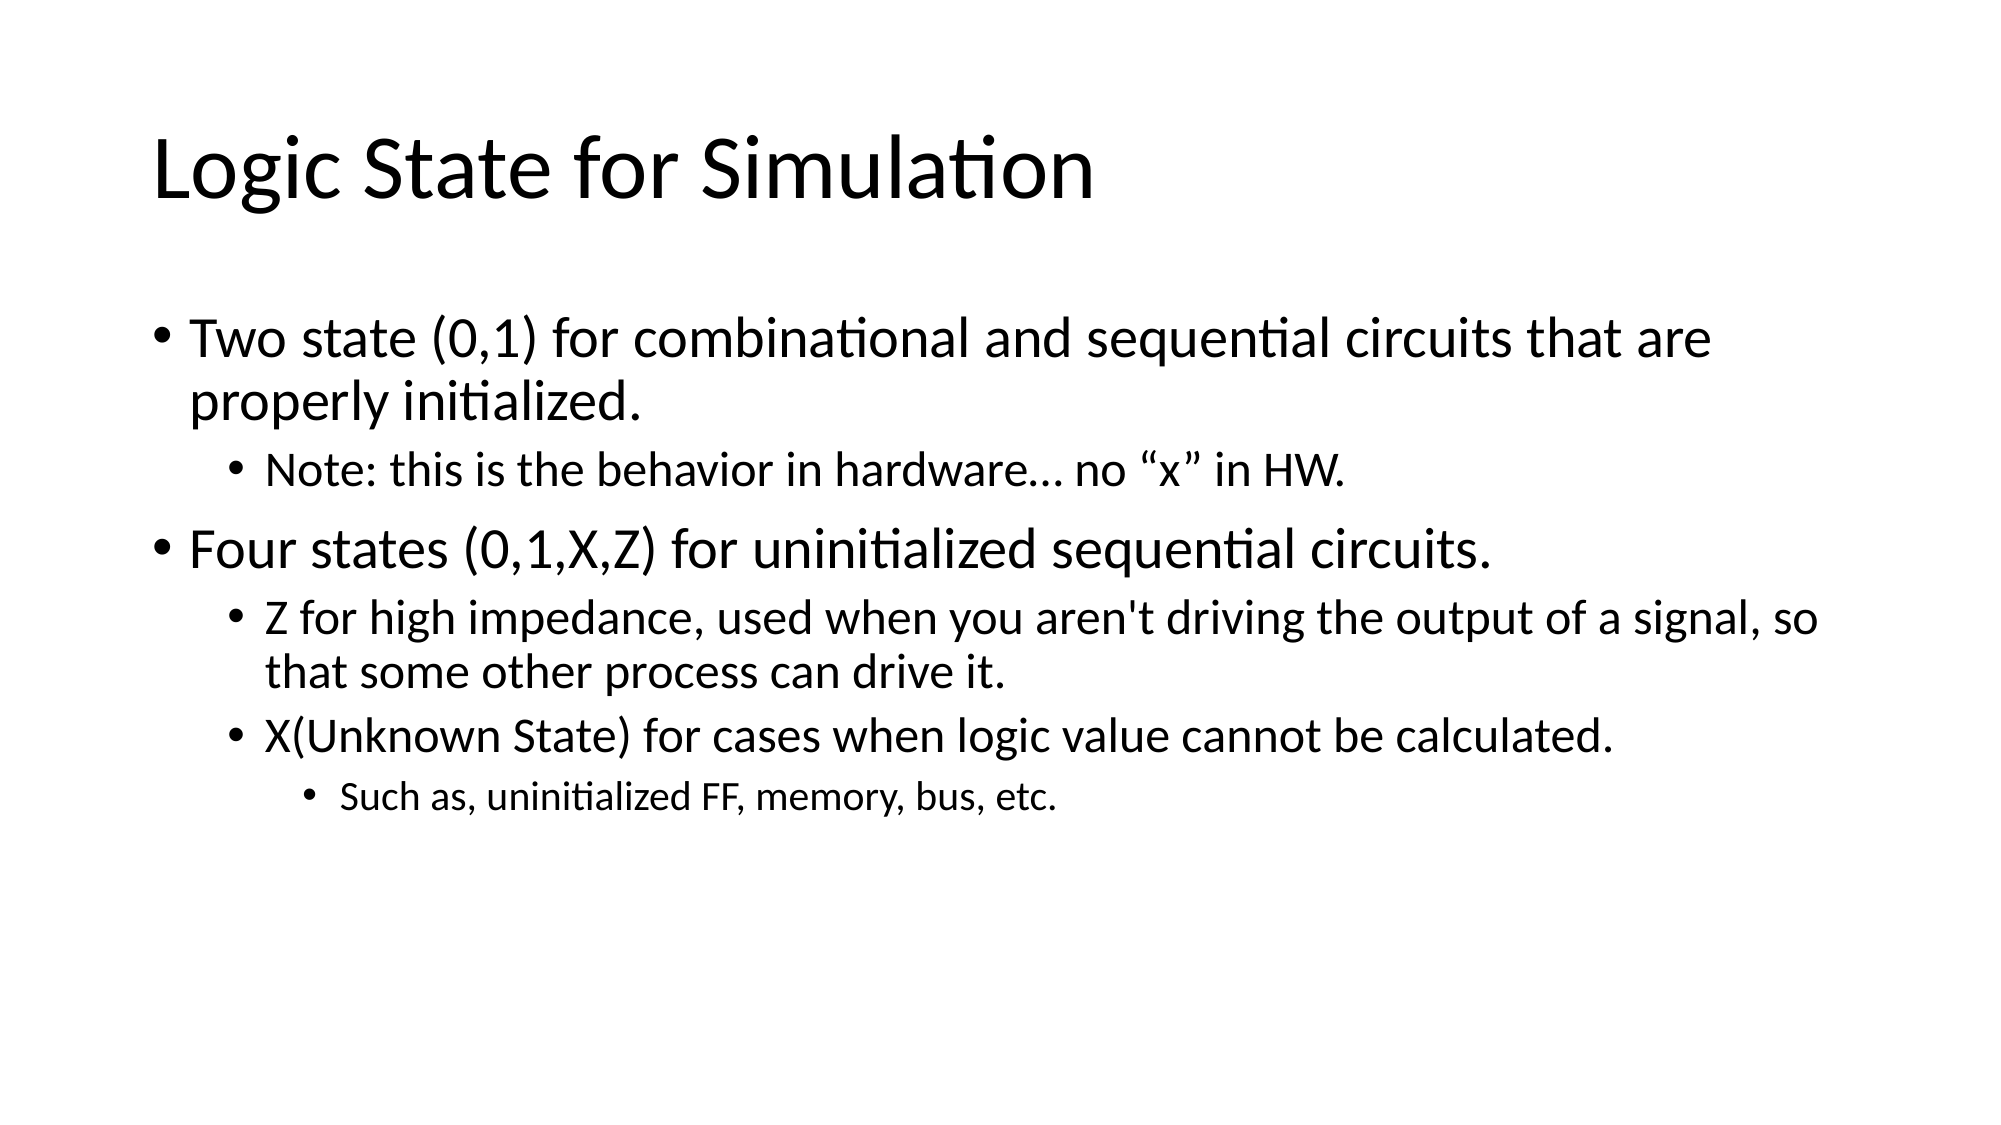

# Logic State for Simulation
Two state (0,1) for combinational and sequential circuits that are properly initialized.
Note: this is the behavior in hardware… no “x” in HW.
Four states (0,1,X,Z) for uninitialized sequential circuits.
Z for high impedance, used when you aren't driving the output of a signal, so that some other process can drive it.
X(Unknown State) for cases when logic value cannot be calculated.
Such as, uninitialized FF, memory, bus, etc.